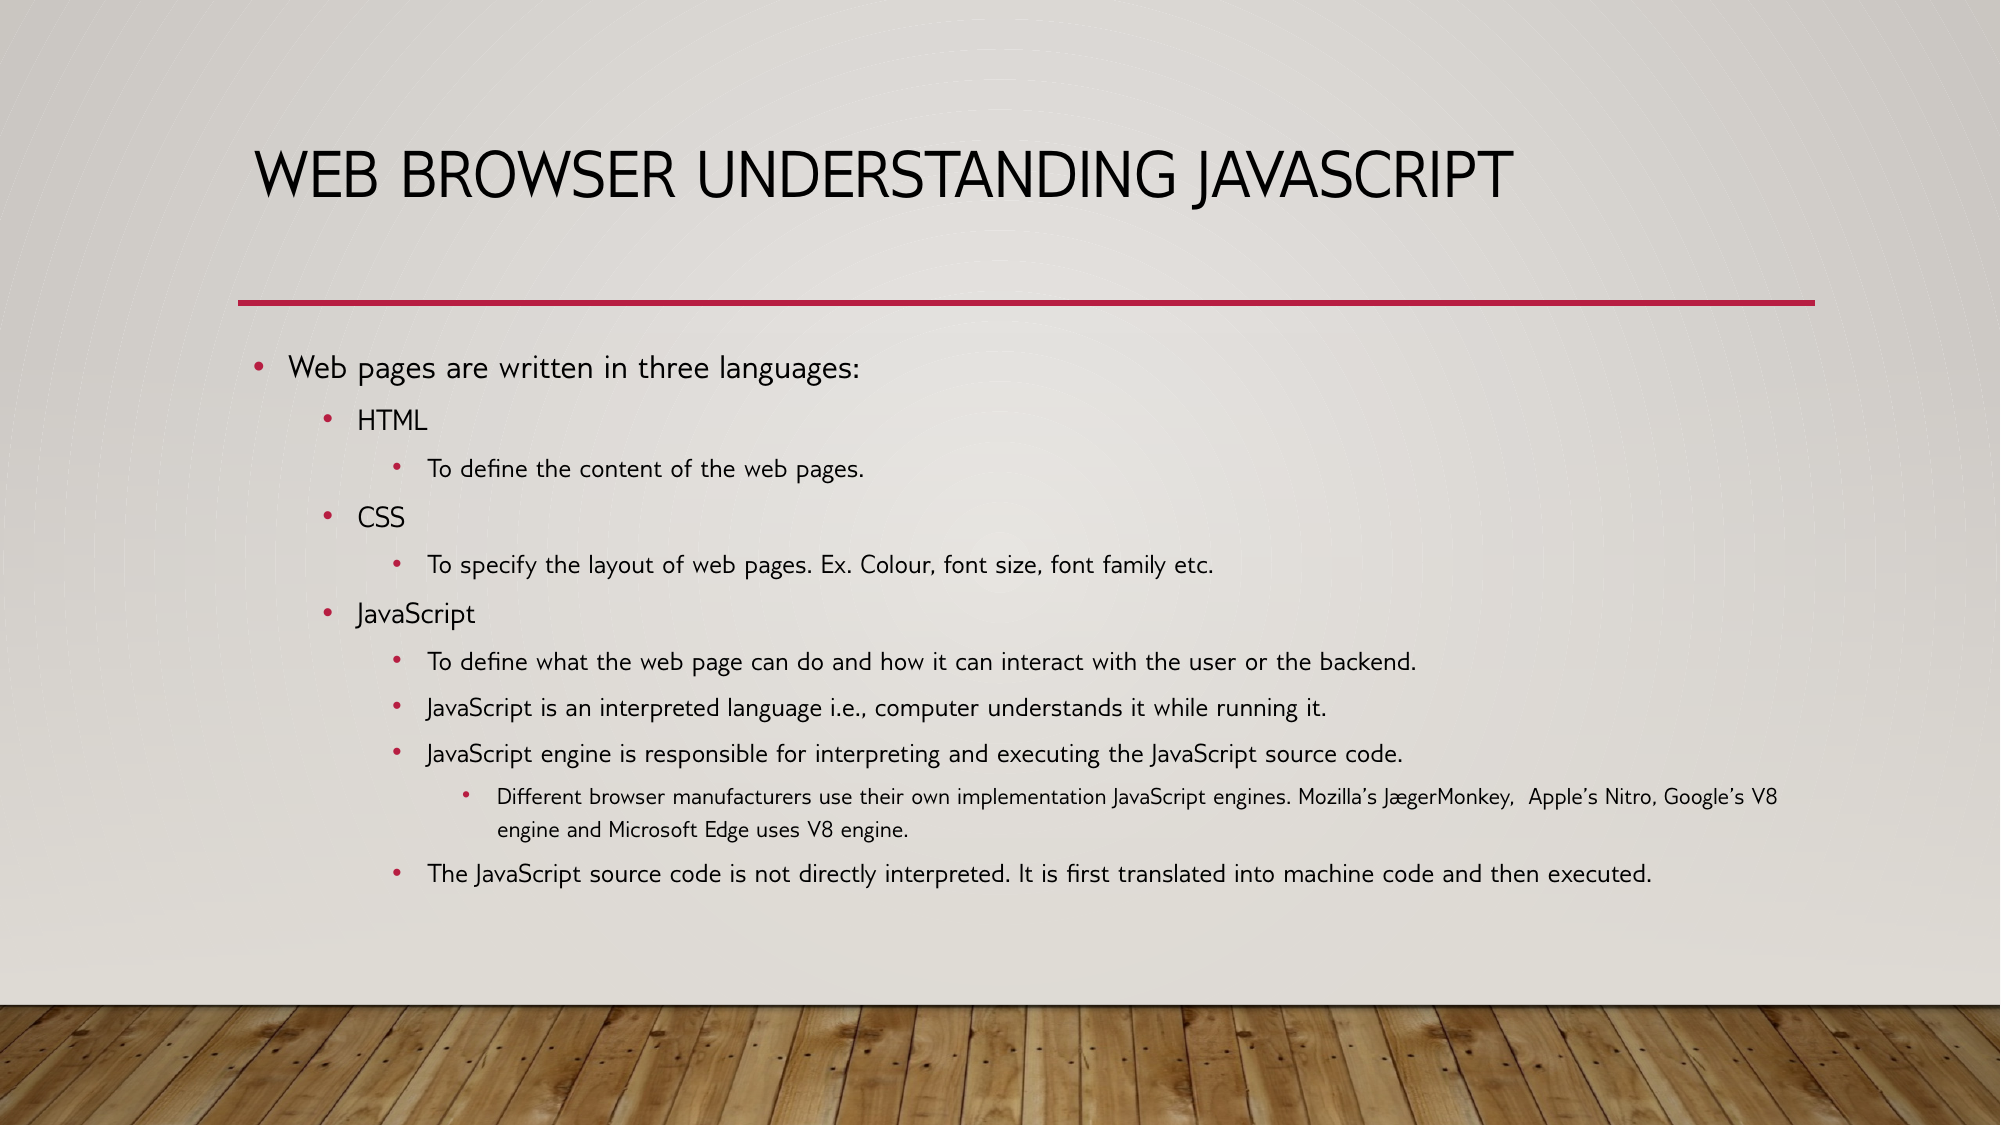

# Web Browser understanding JavaScript
Web pages are written in three languages:
HTML
To define the content of the web pages.
CSS
To specify the layout of web pages. Ex. Colour, font size, font family etc.
JavaScript
To define what the web page can do and how it can interact with the user or the backend.
JavaScript is an interpreted language i.e., computer understands it while running it.
JavaScript engine is responsible for interpreting and executing the JavaScript source code.
Different browser manufacturers use their own implementation JavaScript engines. Mozilla’s JaegerMonkey,  Apple’s Nitro, Google’s V8 engine and Microsoft Edge uses V8 engine.
The JavaScript source code is not directly interpreted. It is first translated into machine code and then executed.